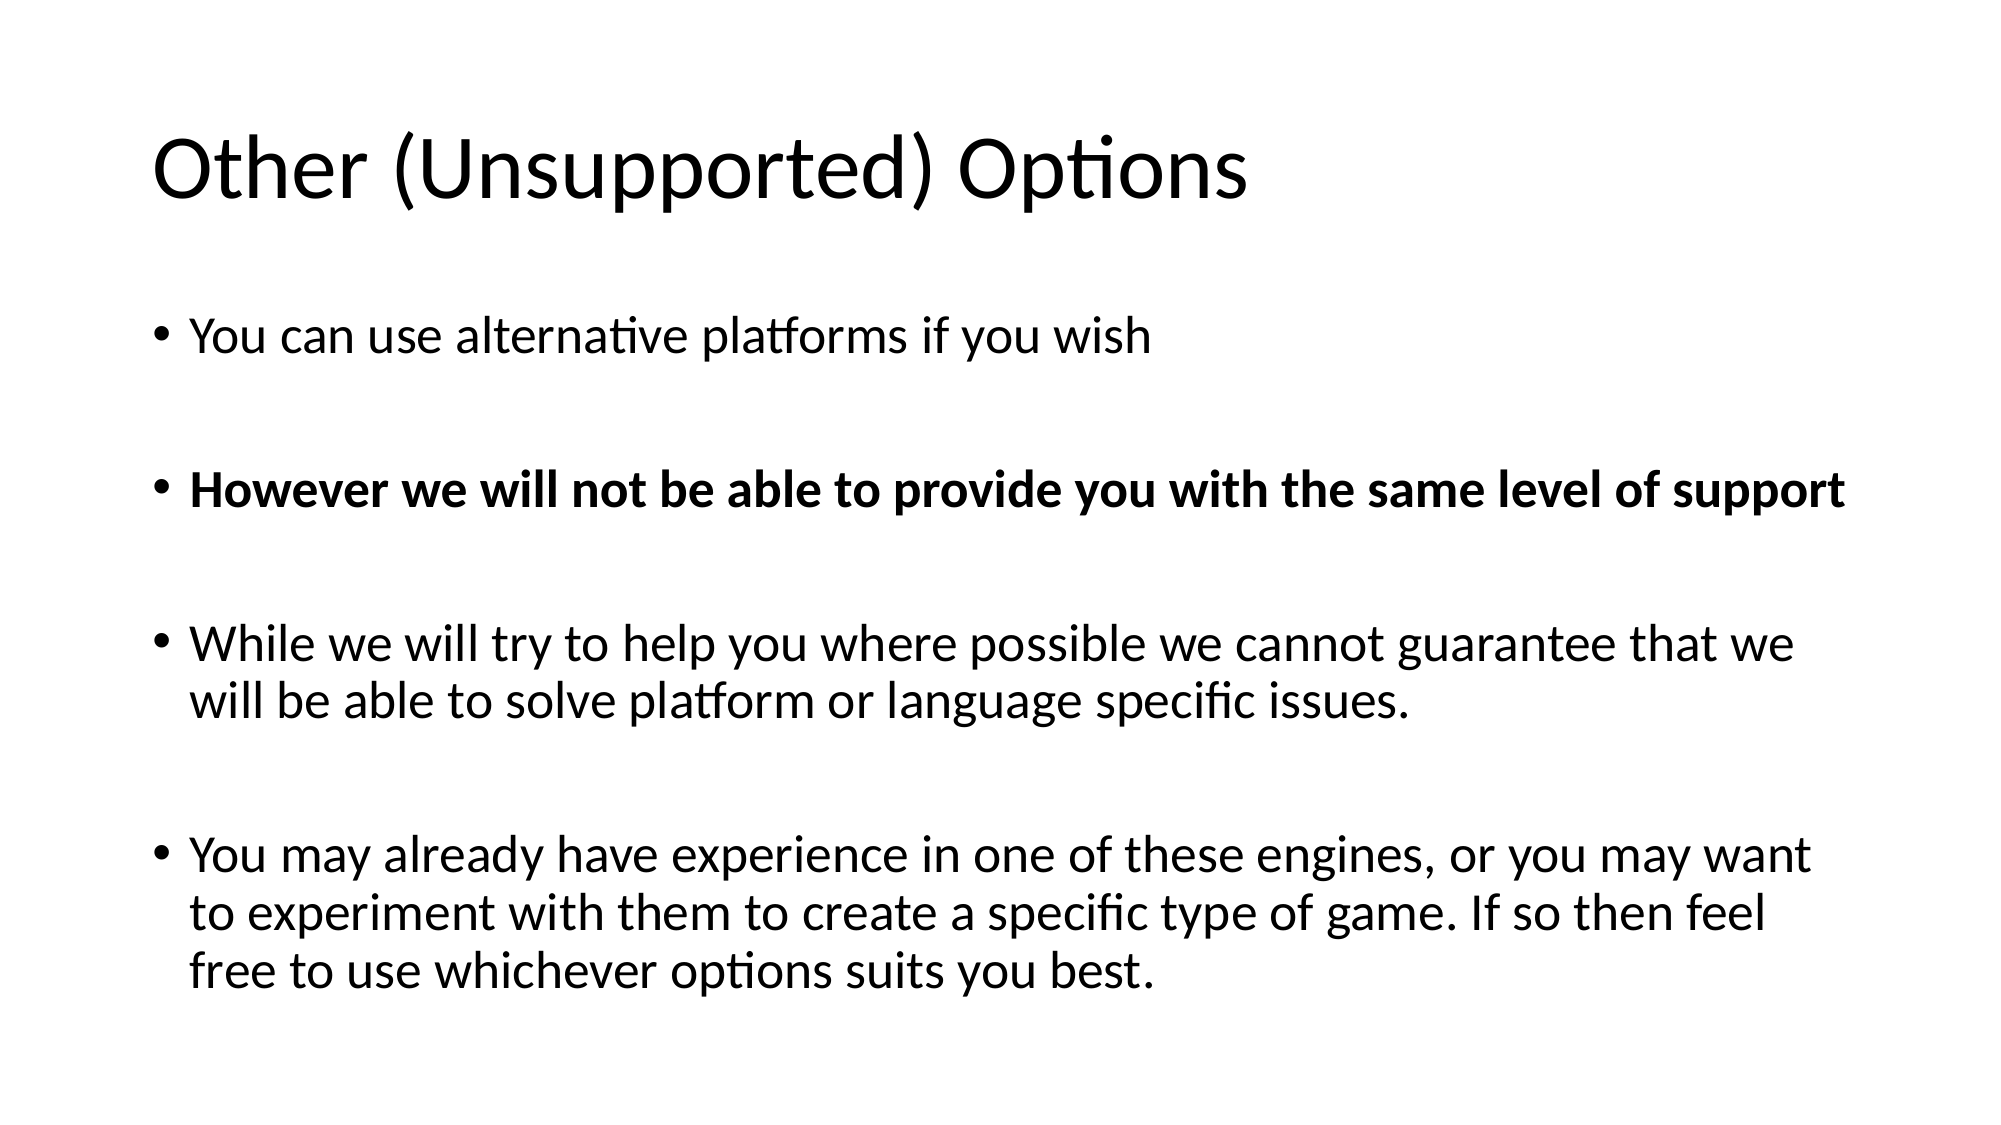

# Other (Unsupported) Options
You can use alternative platforms if you wish

However we will not be able to provide you with the same level of support

While we will try to help you where possible we cannot guarantee that we will be able to solve platform or language specific issues.

You may already have experience in one of these engines, or you may want to experiment with them to create a specific type of game. If so then feel free to use whichever options suits you best.